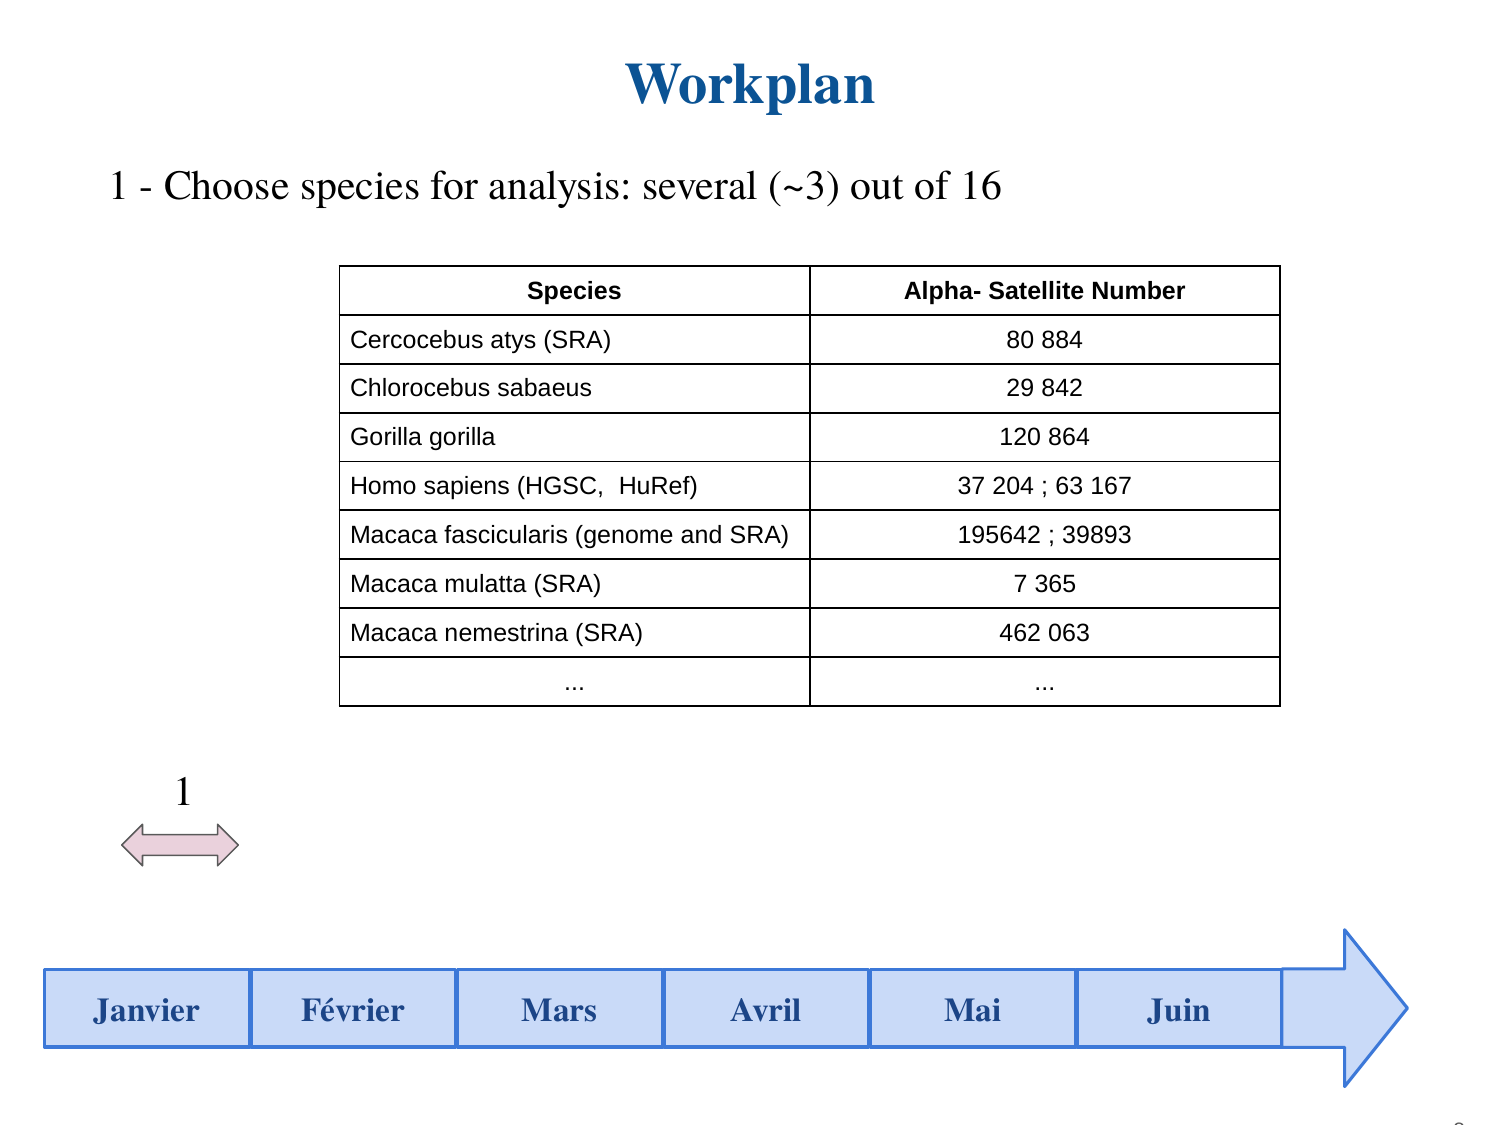

# Workplan
1 - Choose species for analysis: several (~3) out of 16

| Species | Alpha- Satellite Number |
| --- | --- |
| Cercocebus atys (SRA) | 80 884 |
| Chlorocebus sabaeus | 29 842 |
| Gorilla gorilla | 120 864 |
| Homo sapiens (HGSC, HuRef) | 37 204 ; 63 167 |
| Macaca fascicularis (genome and SRA) | 195642 ; 39893 |
| Macaca mulatta (SRA) | 7 365 |
| Macaca nemestrina (SRA) | 462 063 |
| ... | ... |
1

Janvier
Février
Mars
Avril
Mai
Juin
8